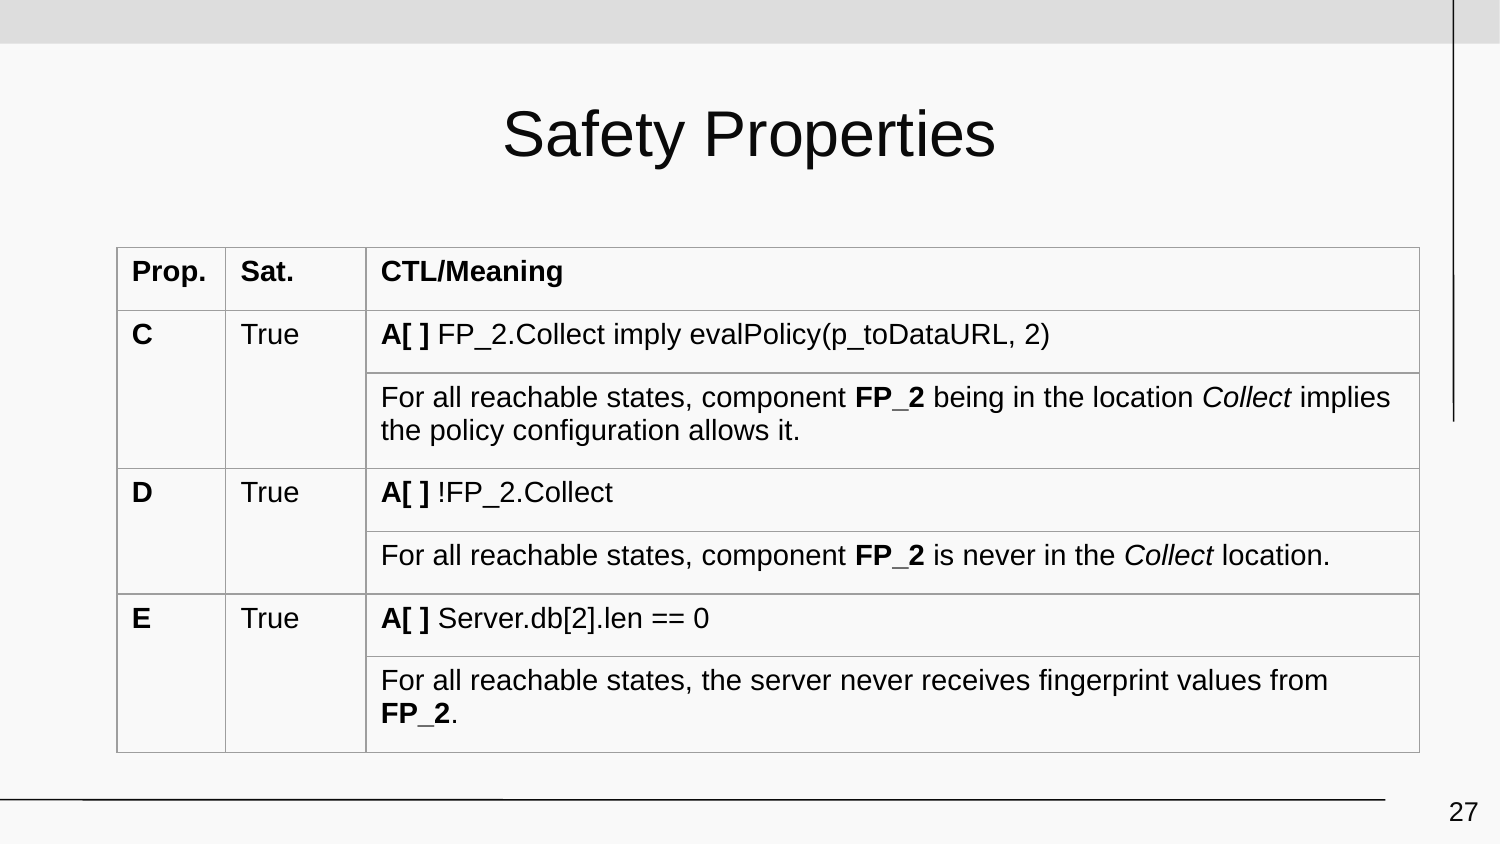

# Safety Properties
| Prop. | Sat. | CTL/Meaning |
| --- | --- | --- |
| C | True | A[ ] FP\_2.Collect imply evalPolicy(p\_toDataURL, 2) |
|  |  | For all reachable states, component FP\_2 being in the location Collect implies the policy configuration allows it. |
| D | True | A[ ] !FP\_2.Collect |
|  |  | For all reachable states, component FP\_2 is never in the Collect location. |
| E | True | A[ ] Server.db[2].len == 0 |
|  |  | For all reachable states, the server never receives fingerprint values from FP\_2. |
27